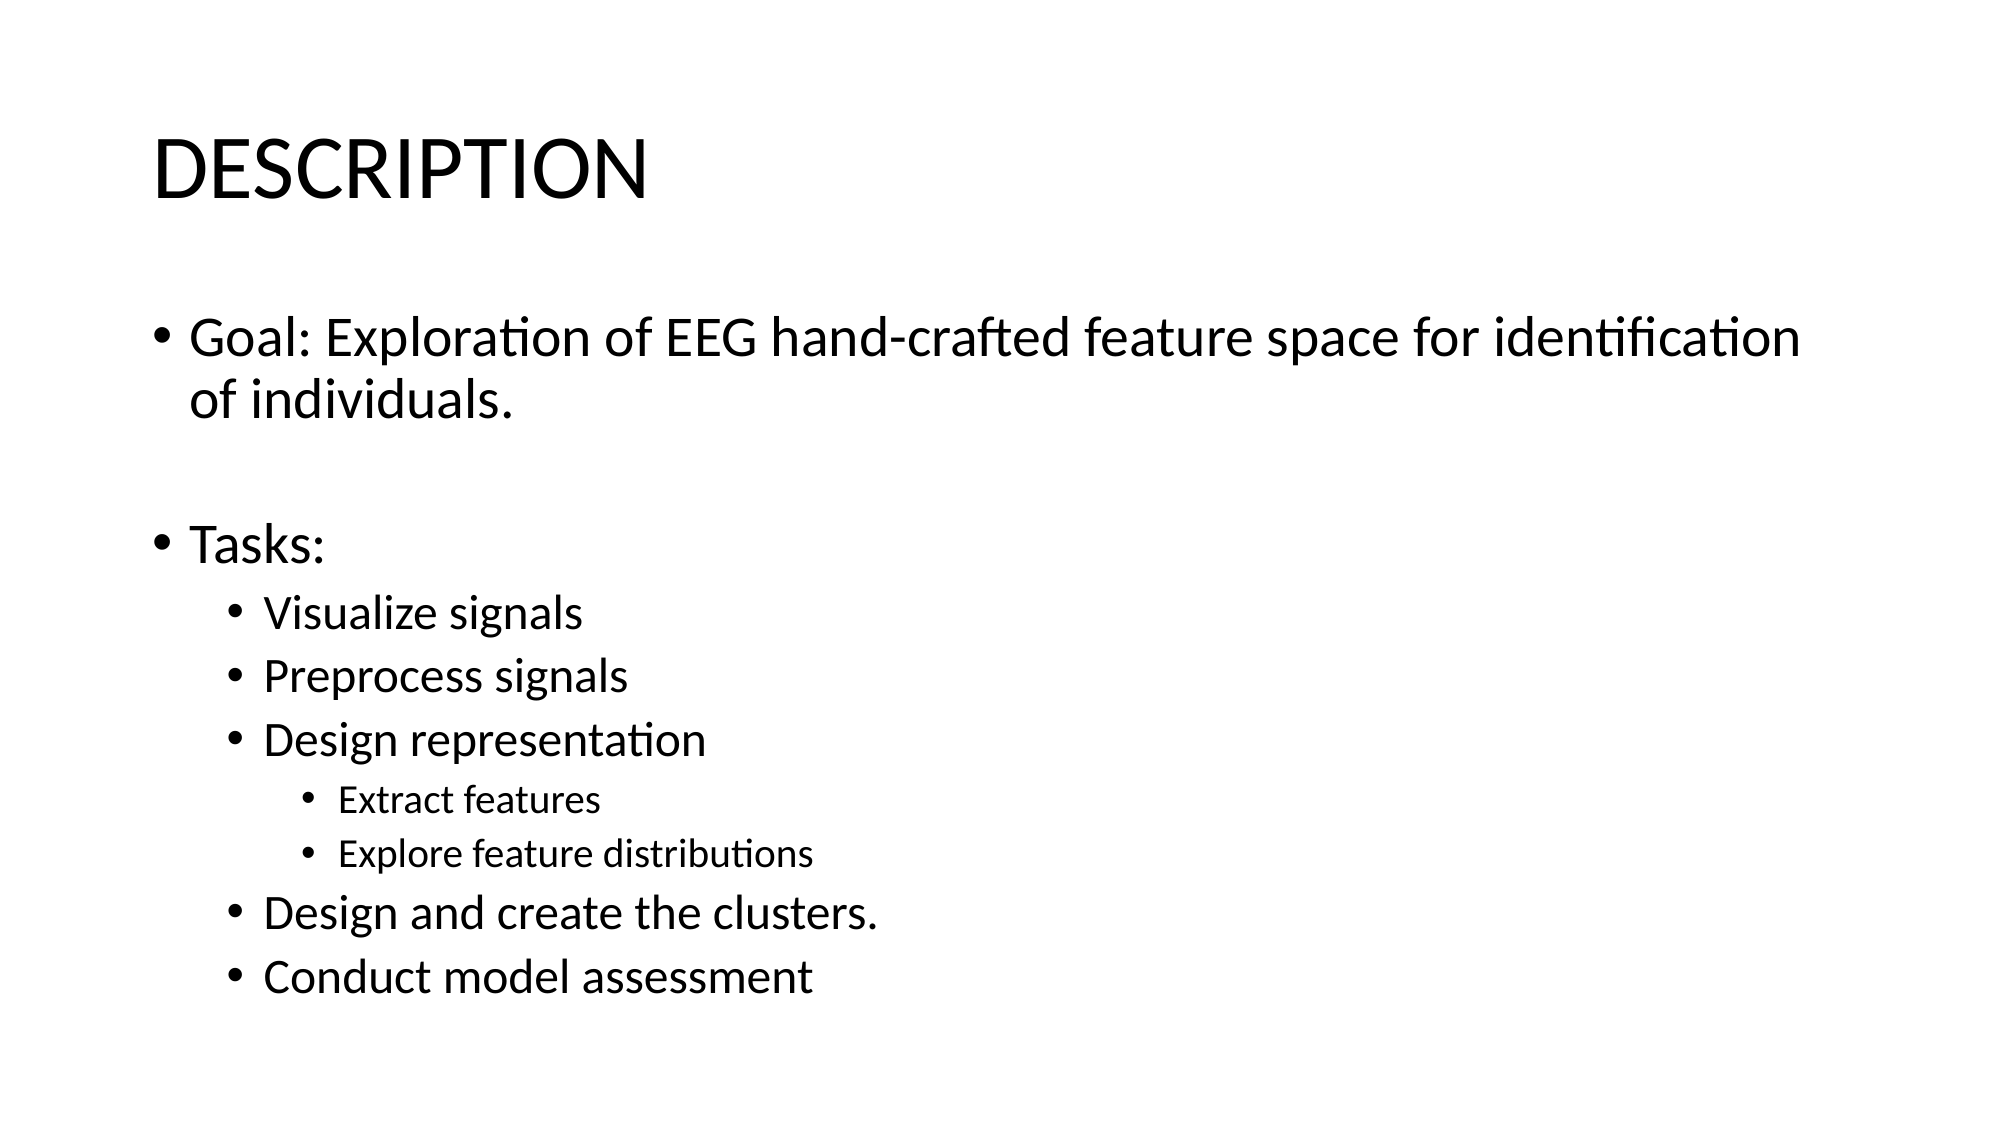

# DESCRIPTION
Goal: Exploration of EEG hand-crafted feature space for identification of individuals.

Tasks:
Visualize signals
Preprocess signals
Design representation
Extract features
Explore feature distributions
Design and create the clusters.
Conduct model assessment